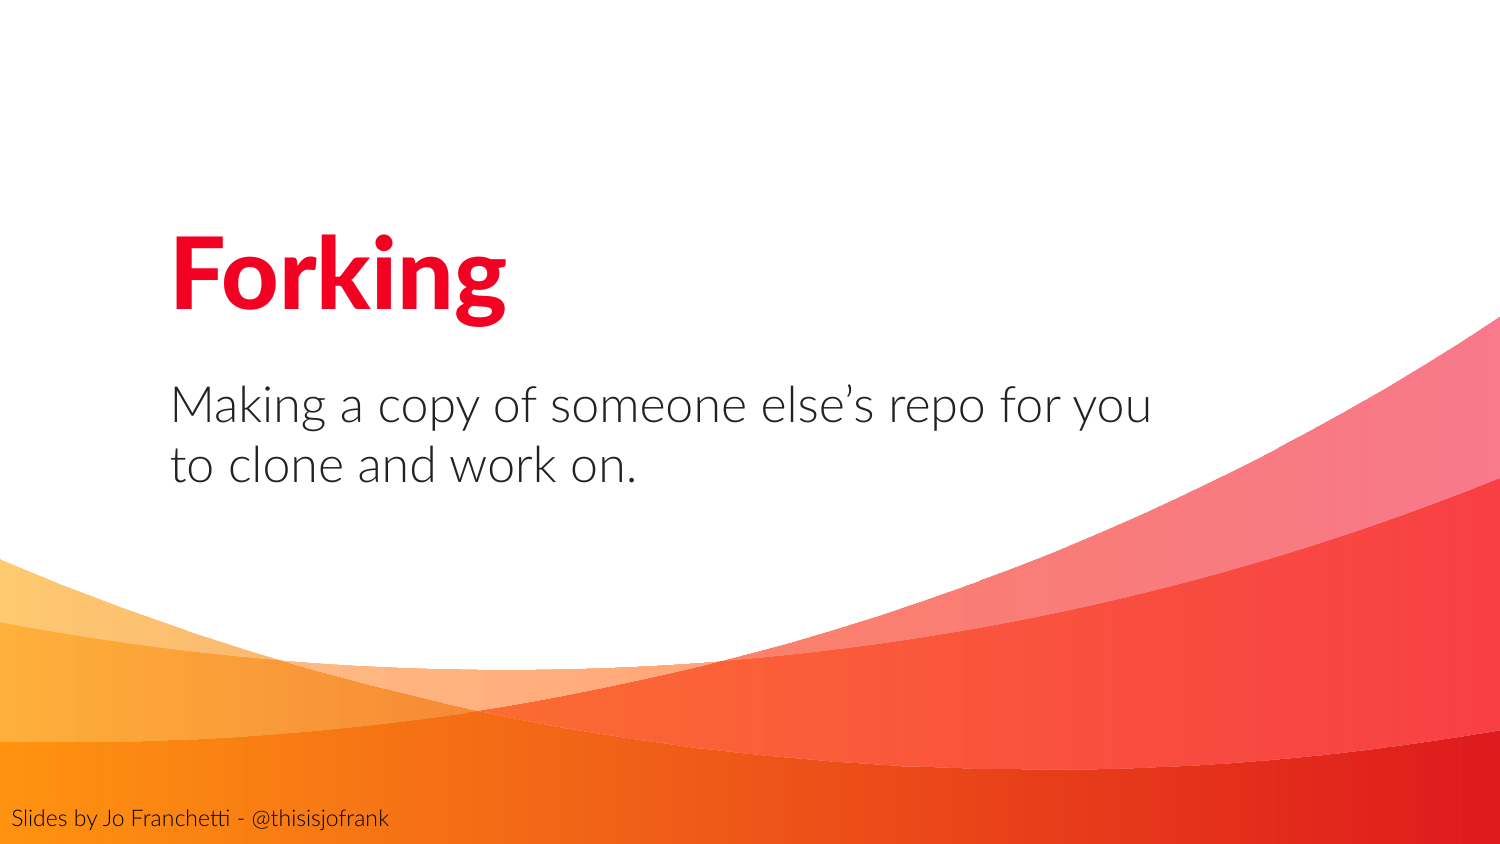

# Forking
Making a copy of someone else’s repo for you to clone and work on.